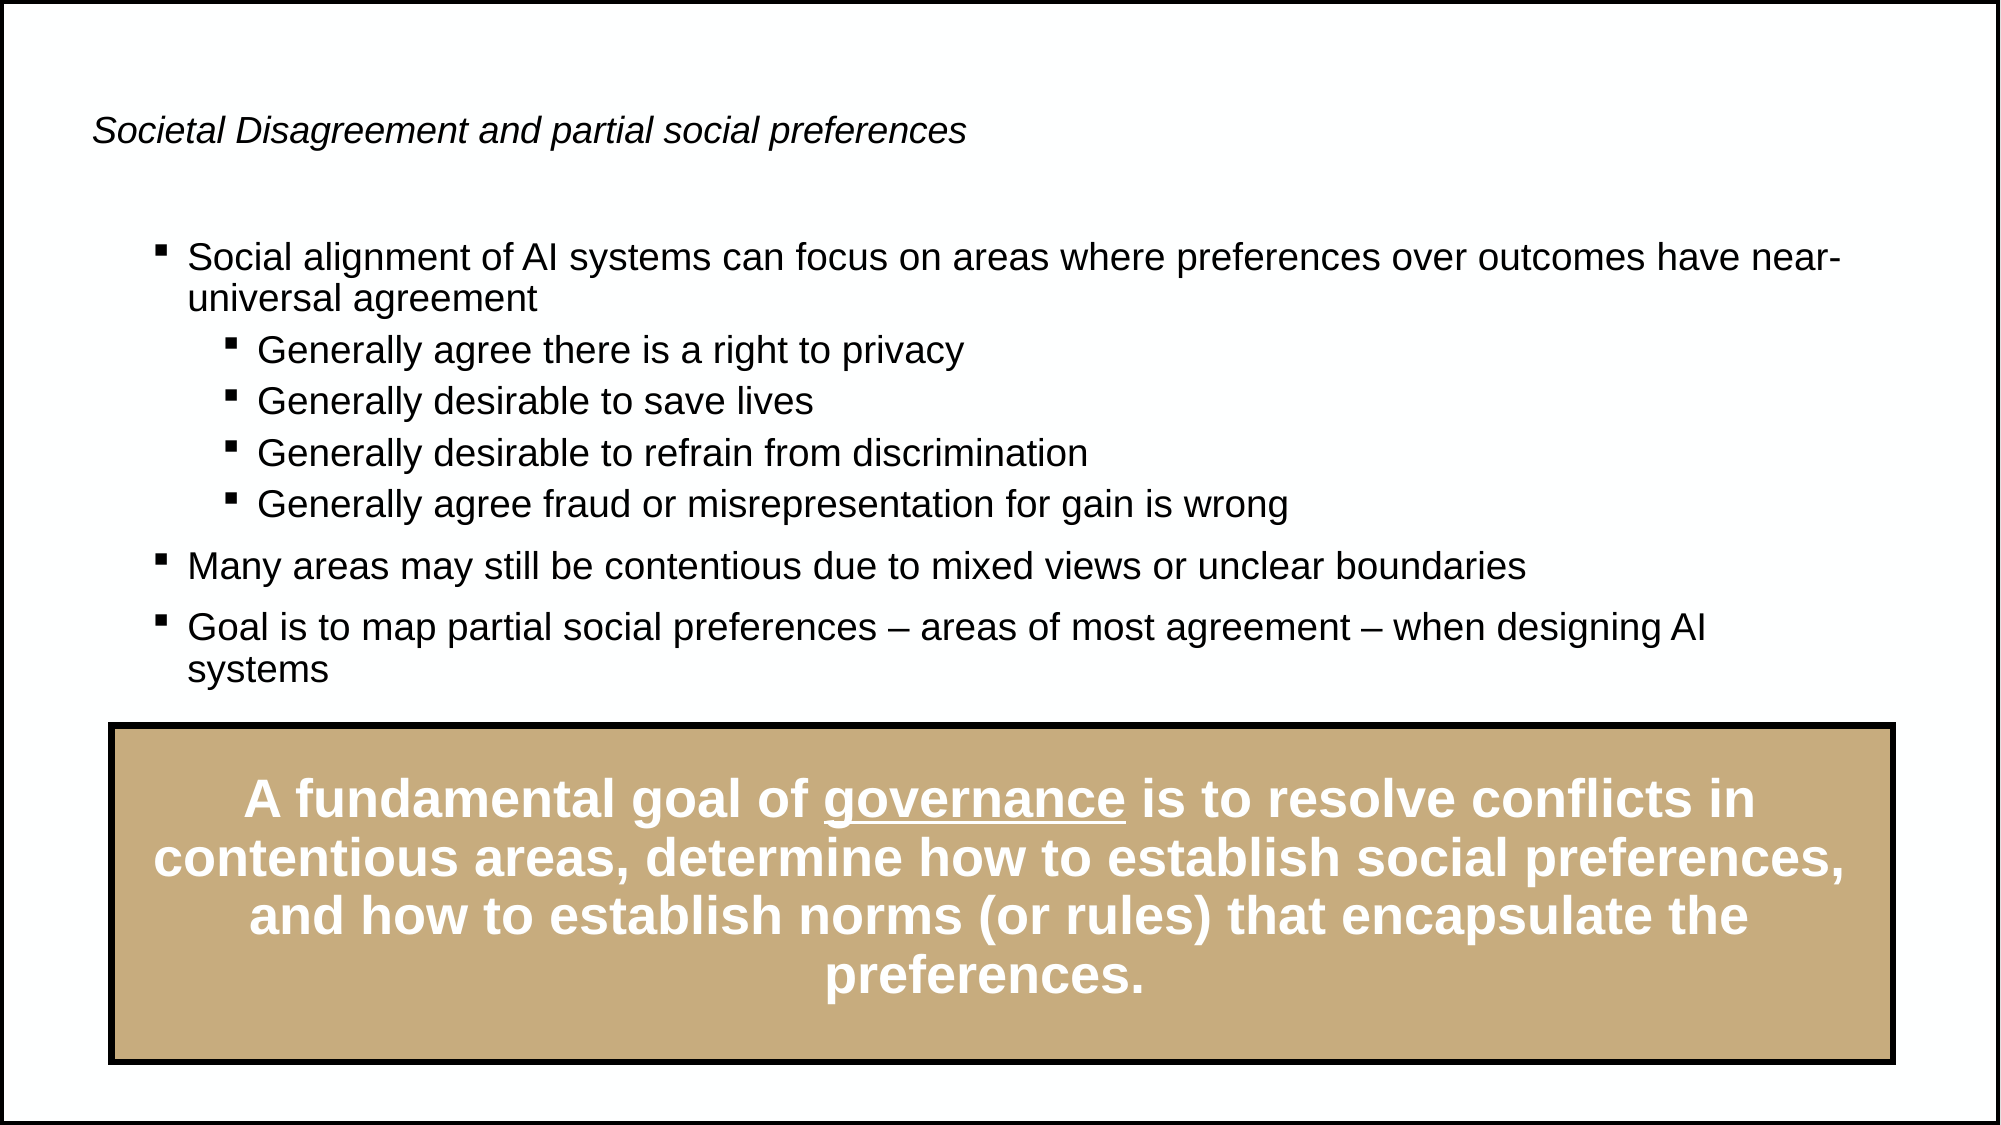

# Societal Disagreement and partial social preferences
Social alignment of AI systems can focus on areas where preferences over outcomes have near-universal agreement
Generally agree there is a right to privacy
Generally desirable to save lives
Generally desirable to refrain from discrimination
Generally agree fraud or misrepresentation for gain is wrong
Many areas may still be contentious due to mixed views or unclear boundaries
Goal is to map partial social preferences – areas of most agreement – when designing AI systems

A fundamental goal of governance is to resolve conflicts in contentious areas, determine how to establish social preferences, and how to establish norms (or rules) that encapsulate the preferences.